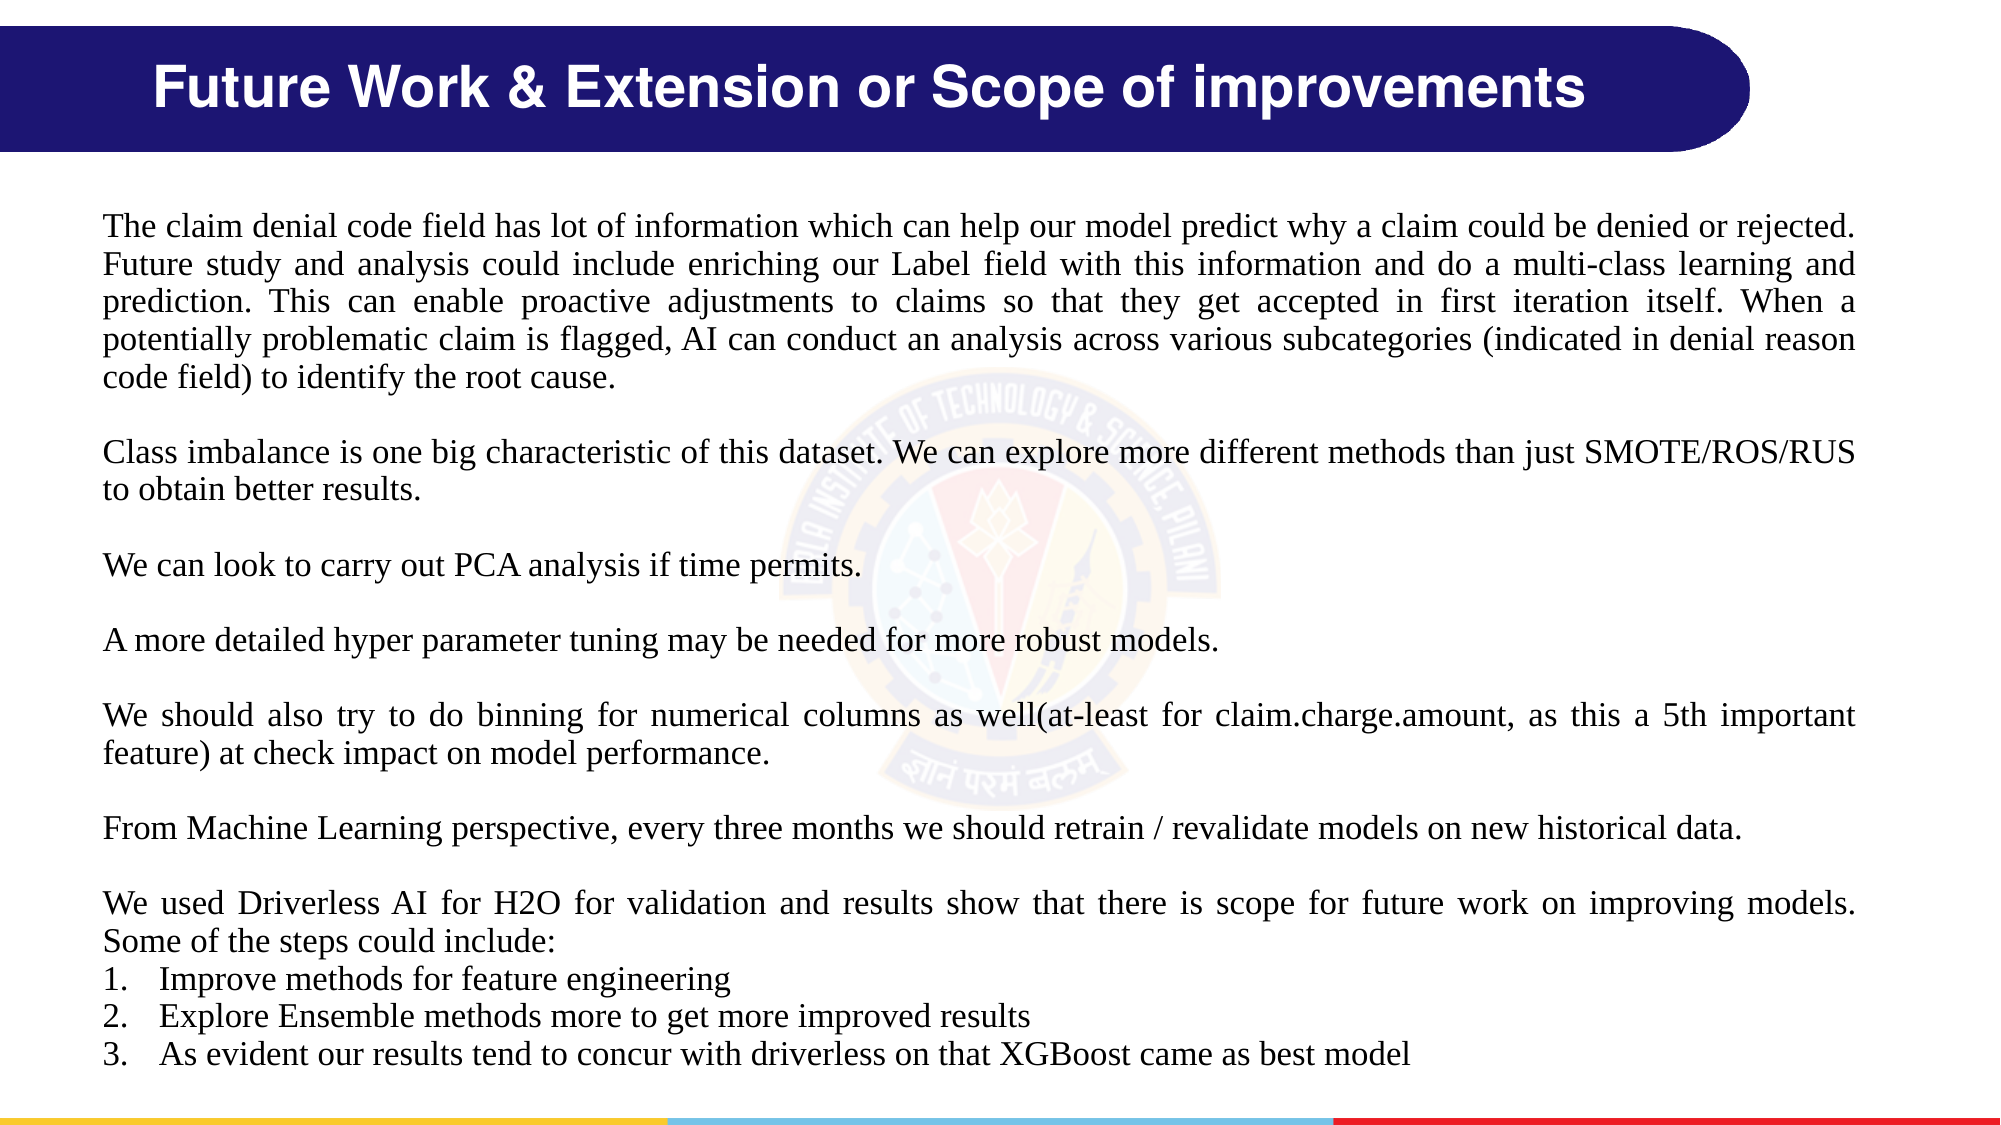

# Future Work & Extension or Scope of improvements
The claim denial code field has lot of information which can help our model predict why a claim could be denied or rejected. Future study and analysis could include enriching our Label field with this information and do a multi-class learning and prediction. This can enable proactive adjustments to claims so that they get accepted in first iteration itself. When a potentially problematic claim is flagged, AI can conduct an analysis across various subcategories (indicated in denial reason code field) to identify the root cause.

Class imbalance is one big characteristic of this dataset. We can explore more different methods than just SMOTE/ROS/RUS to obtain better results.

We can look to carry out PCA analysis if time permits.

A more detailed hyper parameter tuning may be needed for more robust models.

We should also try to do binning for numerical columns as well(at-least for claim.charge.amount, as this a 5th important feature) at check impact on model performance.

From Machine Learning perspective, every three months we should retrain / revalidate models on new historical data.

We used Driverless AI for H2O for validation and results show that there is scope for future work on improving models. Some of the steps could include:
Improve methods for feature engineering
Explore Ensemble methods more to get more improved results
As evident our results tend to concur with driverless on that XGBoost came as best model